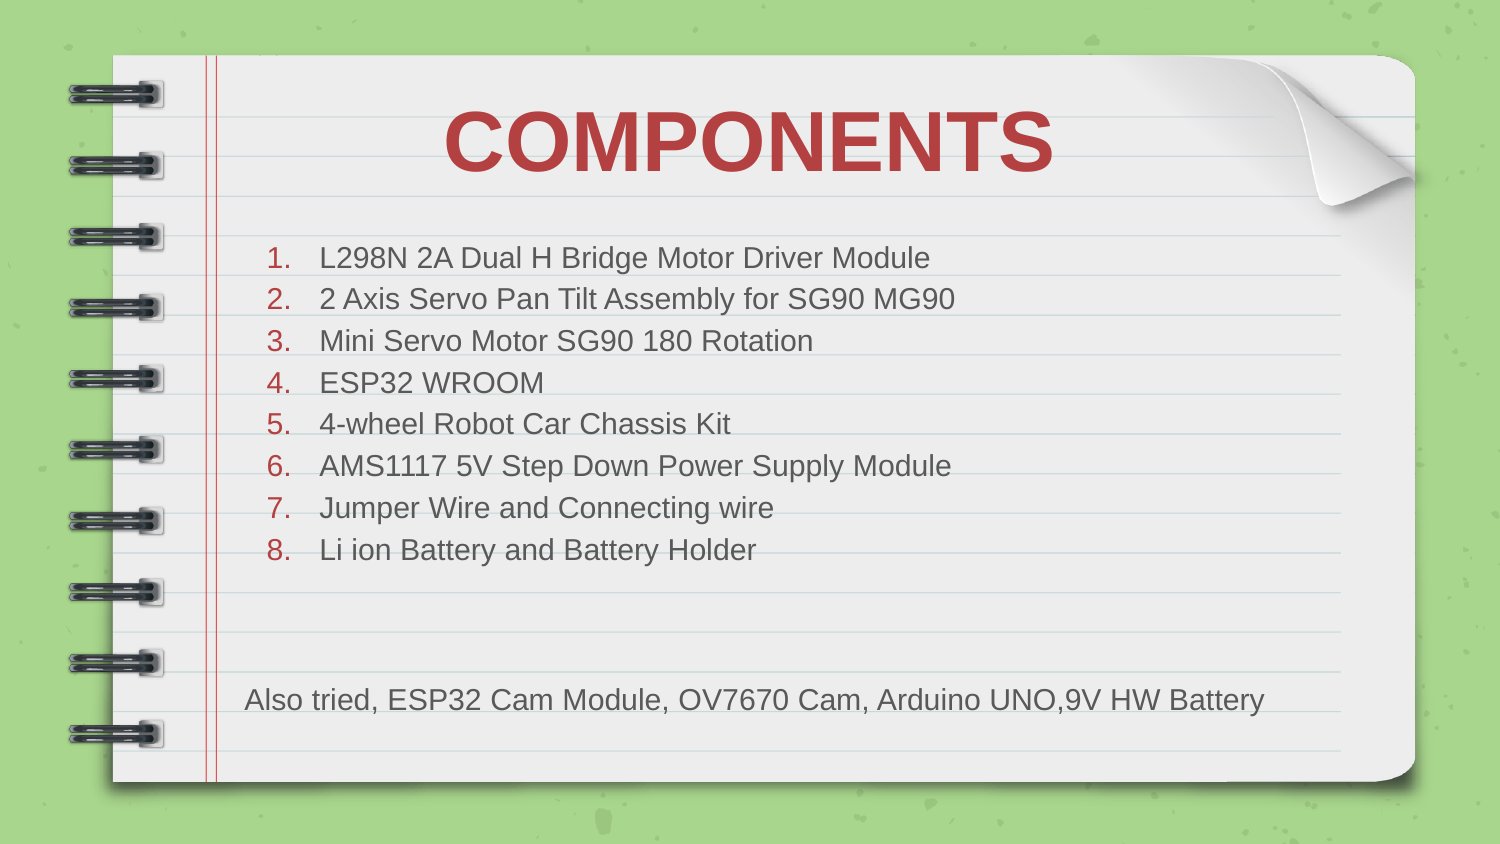

# COMPONENTS
L298N 2A Dual H Bridge Motor Driver Module
2 Axis Servo Pan Tilt Assembly for SG90 MG90
Mini Servo Motor SG90 180 Rotation
ESP32 WROOM
4-wheel Robot Car Chassis Kit
AMS1117 5V Step Down Power Supply Module
Jumper Wire and Connecting wire
Li ion Battery and Battery Holder

Also tried, ESP32 Cam Module, OV7670 Cam, Arduino UNO,9V HW Battery